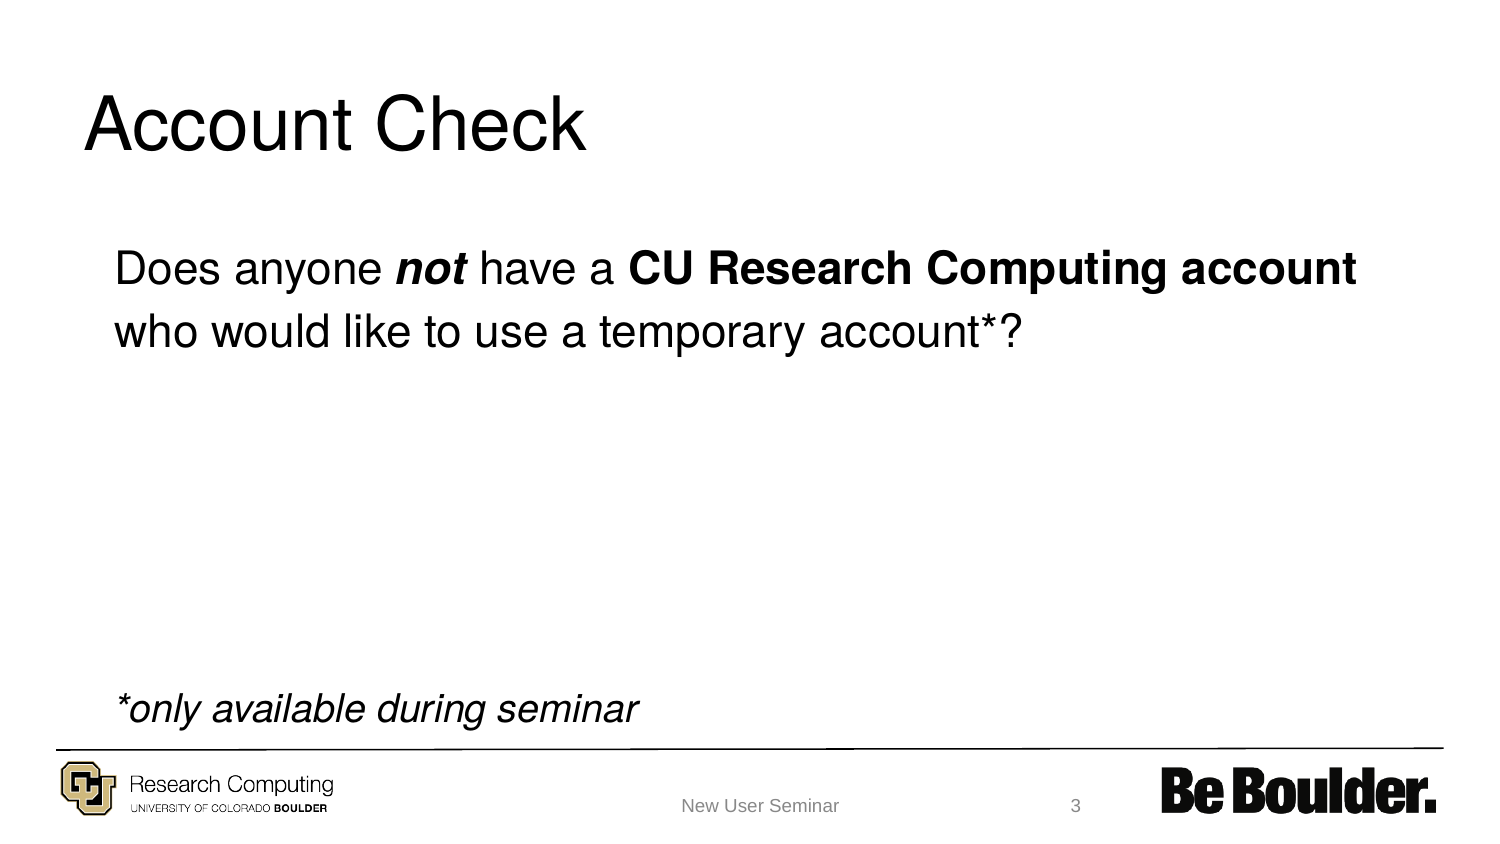

# Account Check
Does anyone not have a CU Research Computing account who would like to use a temporary account*?

*only available during seminar

New User Seminar
3